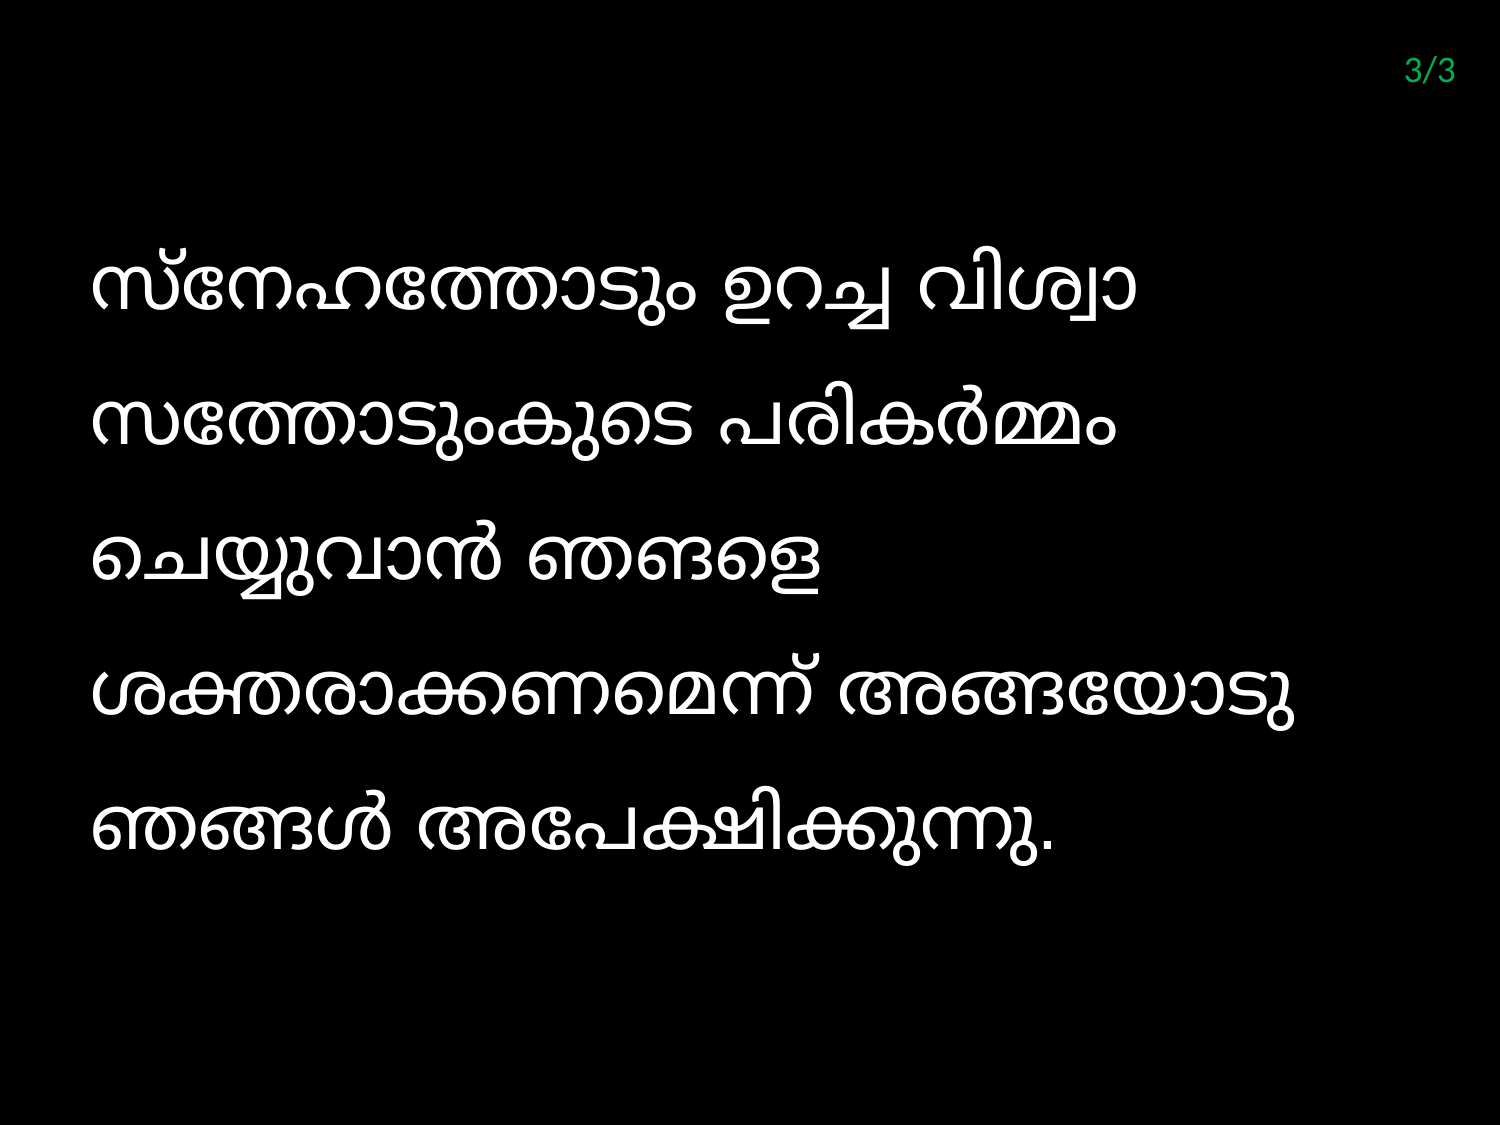

3/3
സ്നേഹത്തോടും ഉറച്ച വിശ്വാ സത്തോടുംകു‌ടെ പരികര്‍മ്മം ചെയ്യുവാന്‍ ഞങളെ ശക്തരാക്കണമെന്ന് അങ്ങയോടു ഞങ്ങള്‍ അപേക്ഷിക്കുന്നു.